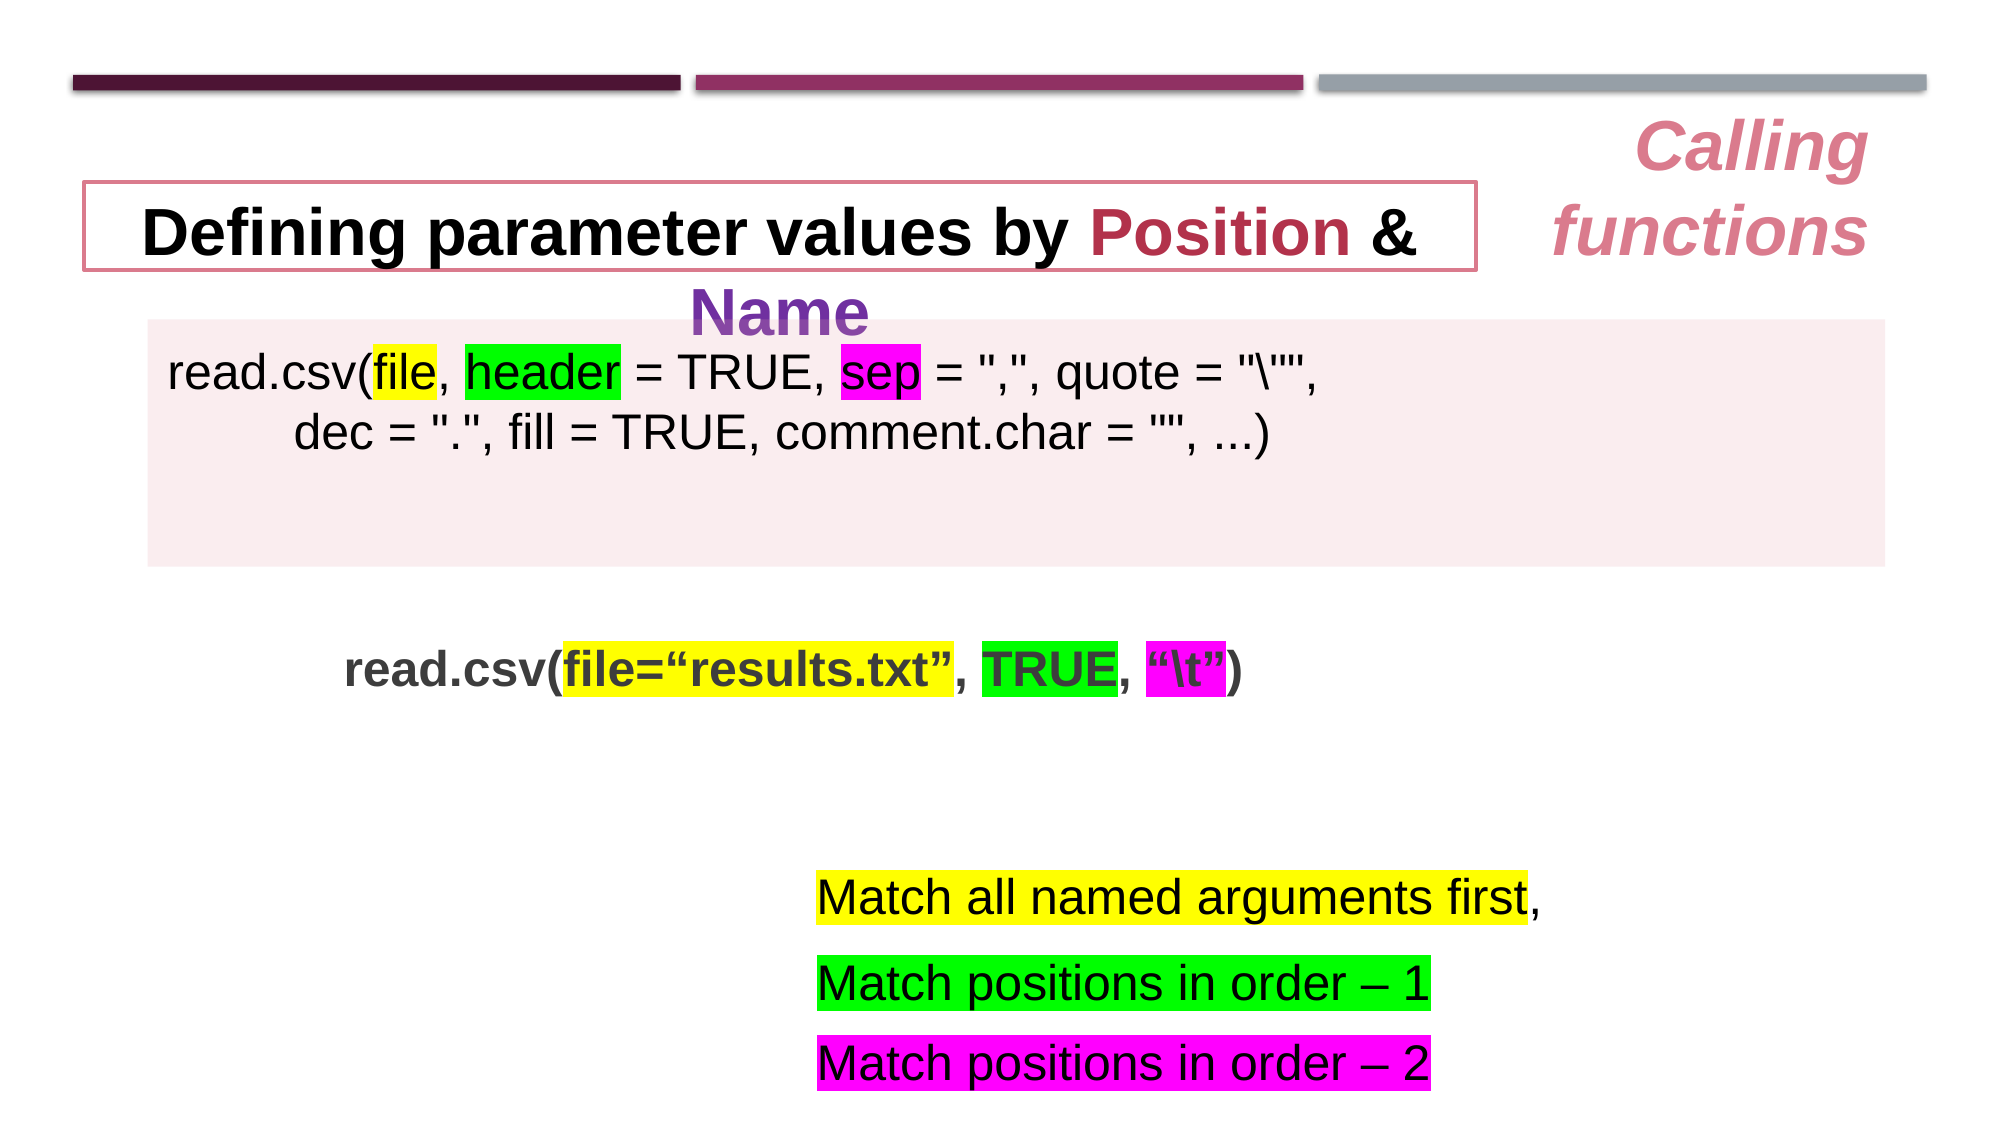

Calling functions
Defining parameter values by Position & Name

read.csv(file, header = TRUE, sep = ",", quote = "\"",
         dec = ".", fill = TRUE, comment.char = "", ...)
read.csv(file=“results.txt”, TRUE, “\t”)

Match all named arguments first,
Match positions in order – 1
Match positions in order – 2